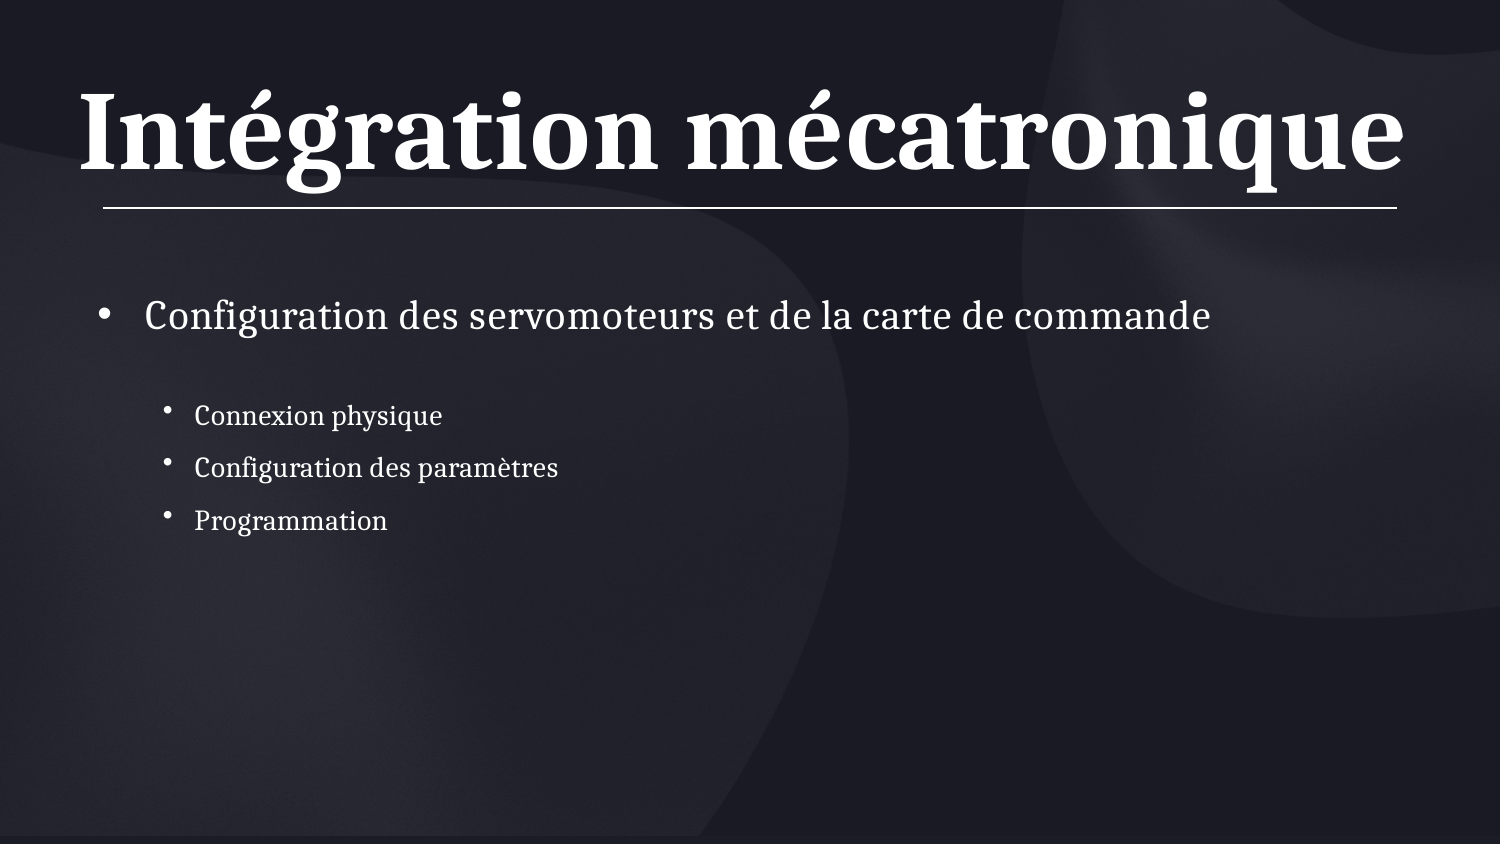

Intégration mécatronique

Configuration des servomoteurs et de la carte de commande
Connexion physique
Configuration des paramètres
Programmation